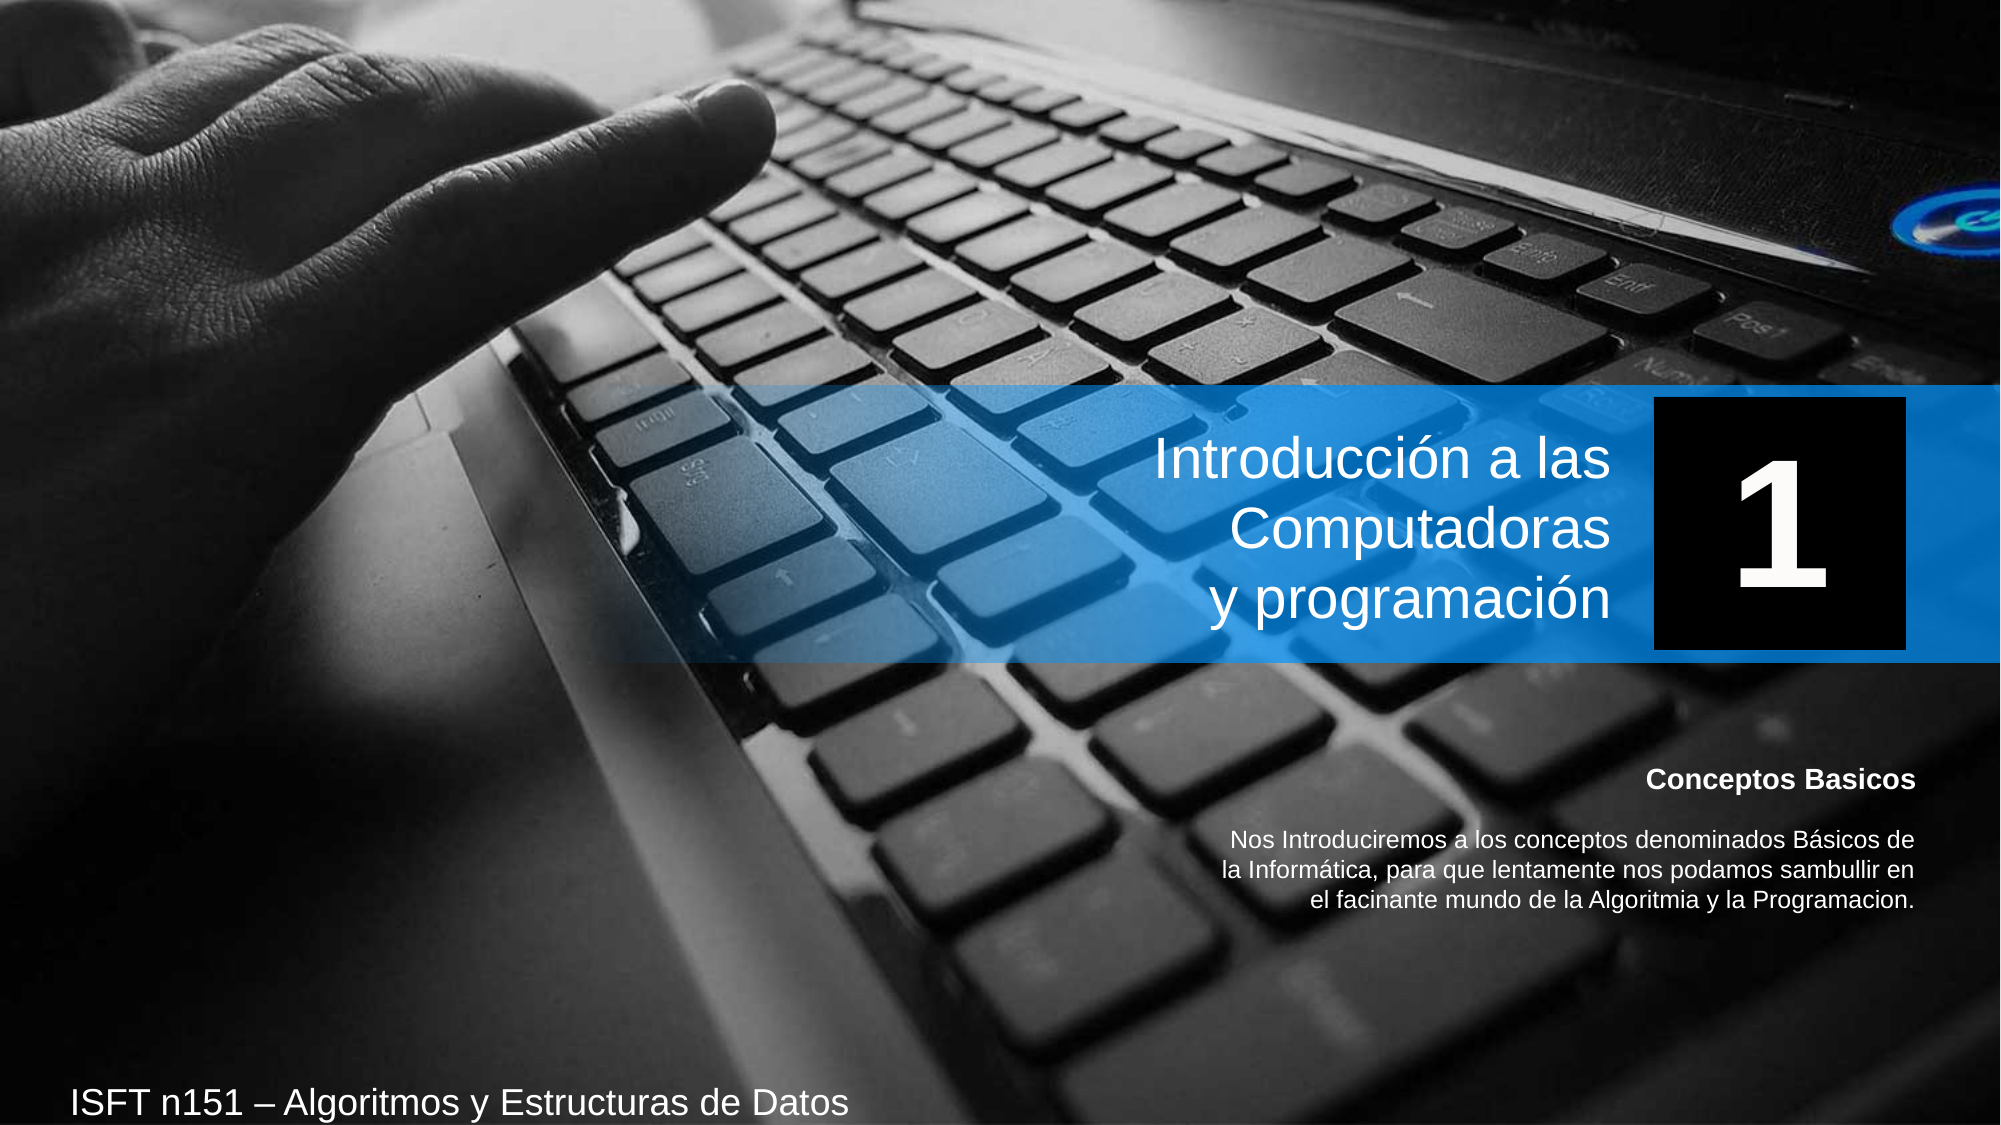

1
Introducción a las Computadoras
y programación
Conceptos Basicos
Nos Introduciremos a los conceptos denominados Básicos de la Informática, para que lentamente nos podamos sambullir en el facinante mundo de la Algoritmia y la Programacion.
ISFT n151 – Algoritmos y Estructuras de Datos